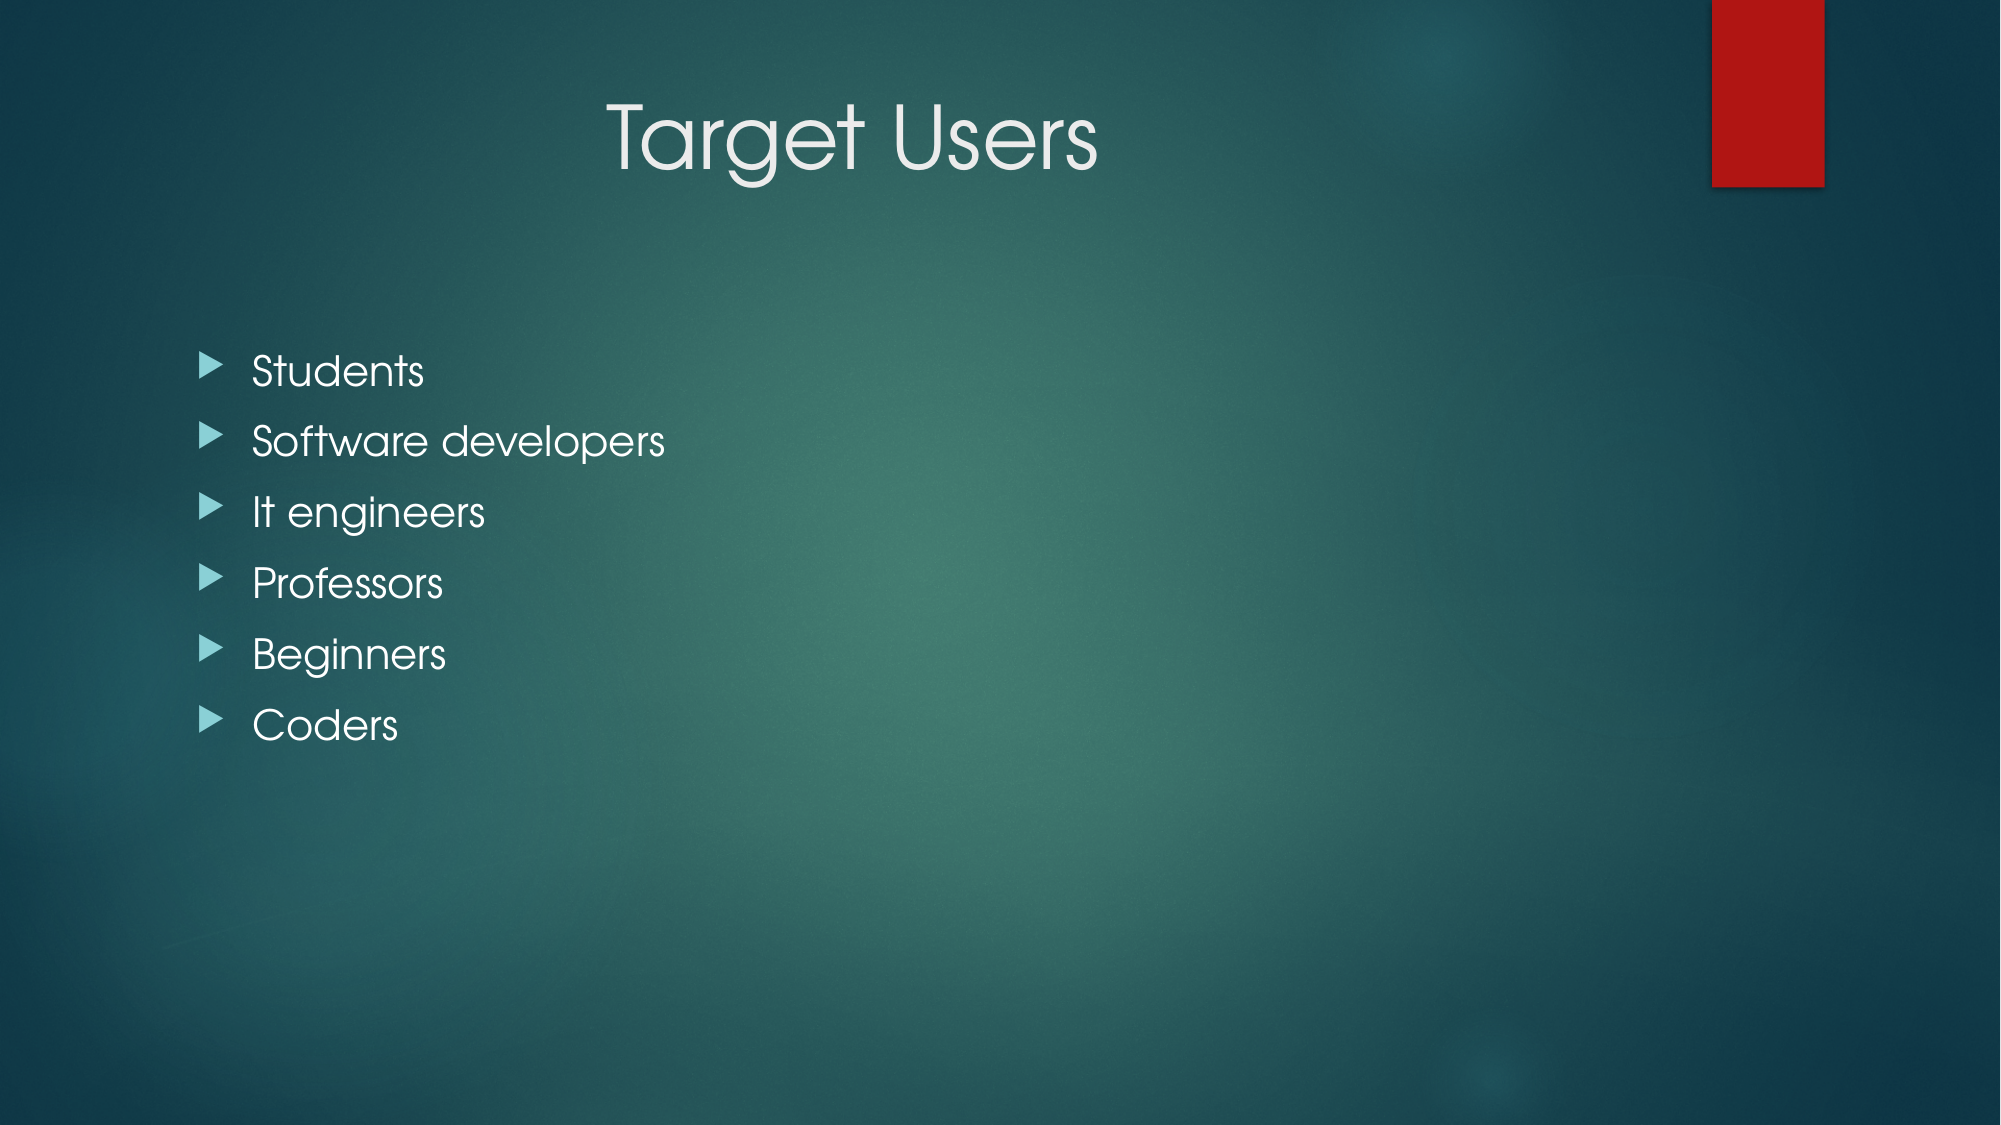

# Target Users
Students
Software developers
It engineers
Professors
Beginners
Coders